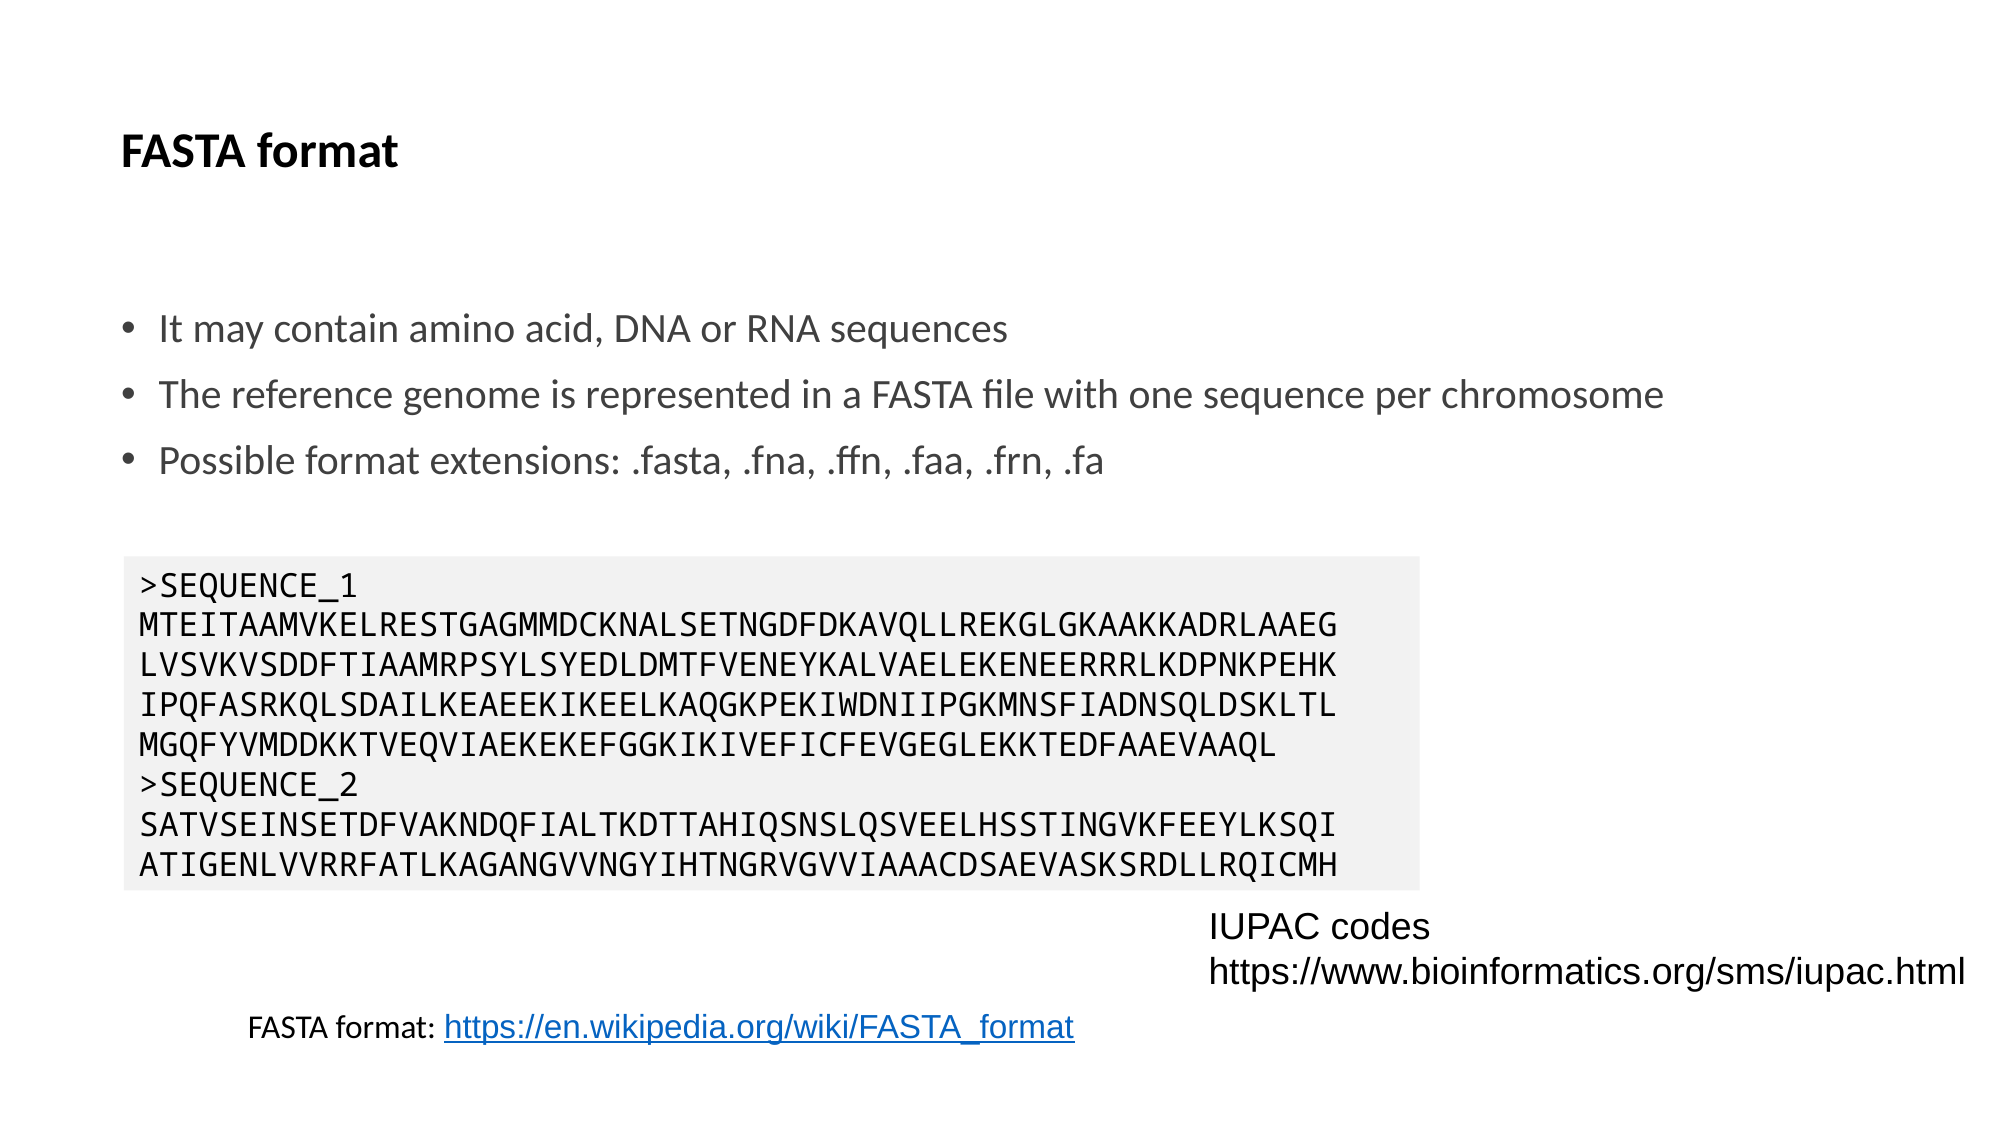

# FASTA format
It may contain amino acid, DNA or RNA sequences
The reference genome is represented in a FASTA file with one sequence per chromosome
Possible format extensions: .fasta, .fna, .ffn, .faa, .frn, .fa
>SEQUENCE_1
MTEITAAMVKELRESTGAGMMDCKNALSETNGDFDKAVQLLREKGLGKAAKKADRLAAEG
LVSVKVSDDFTIAAMRPSYLSYEDLDMTFVENEYKALVAELEKENEERRRLKDPNKPEHK
IPQFASRKQLSDAILKEAEEKIKEELKAQGKPEKIWDNIIPGKMNSFIADNSQLDSKLTL
MGQFYVMDDKKTVEQVIAEKEKEFGGKIKIVEFICFEVGEGLEKKTEDFAAEVAAQL
>SEQUENCE_2
SATVSEINSETDFVAKNDQFIALTKDTTAHIQSNSLQSVEELHSSTINGVKFEEYLKSQI
ATIGENLVVRRFATLKAGANGVVNGYIHTNGRVGVVIAAACDSAEVASKSRDLLRQICMH
IUPAC codes
https://www.bioinformatics.org/sms/iupac.html
FASTA format: https://en.wikipedia.org/wiki/FASTA_format